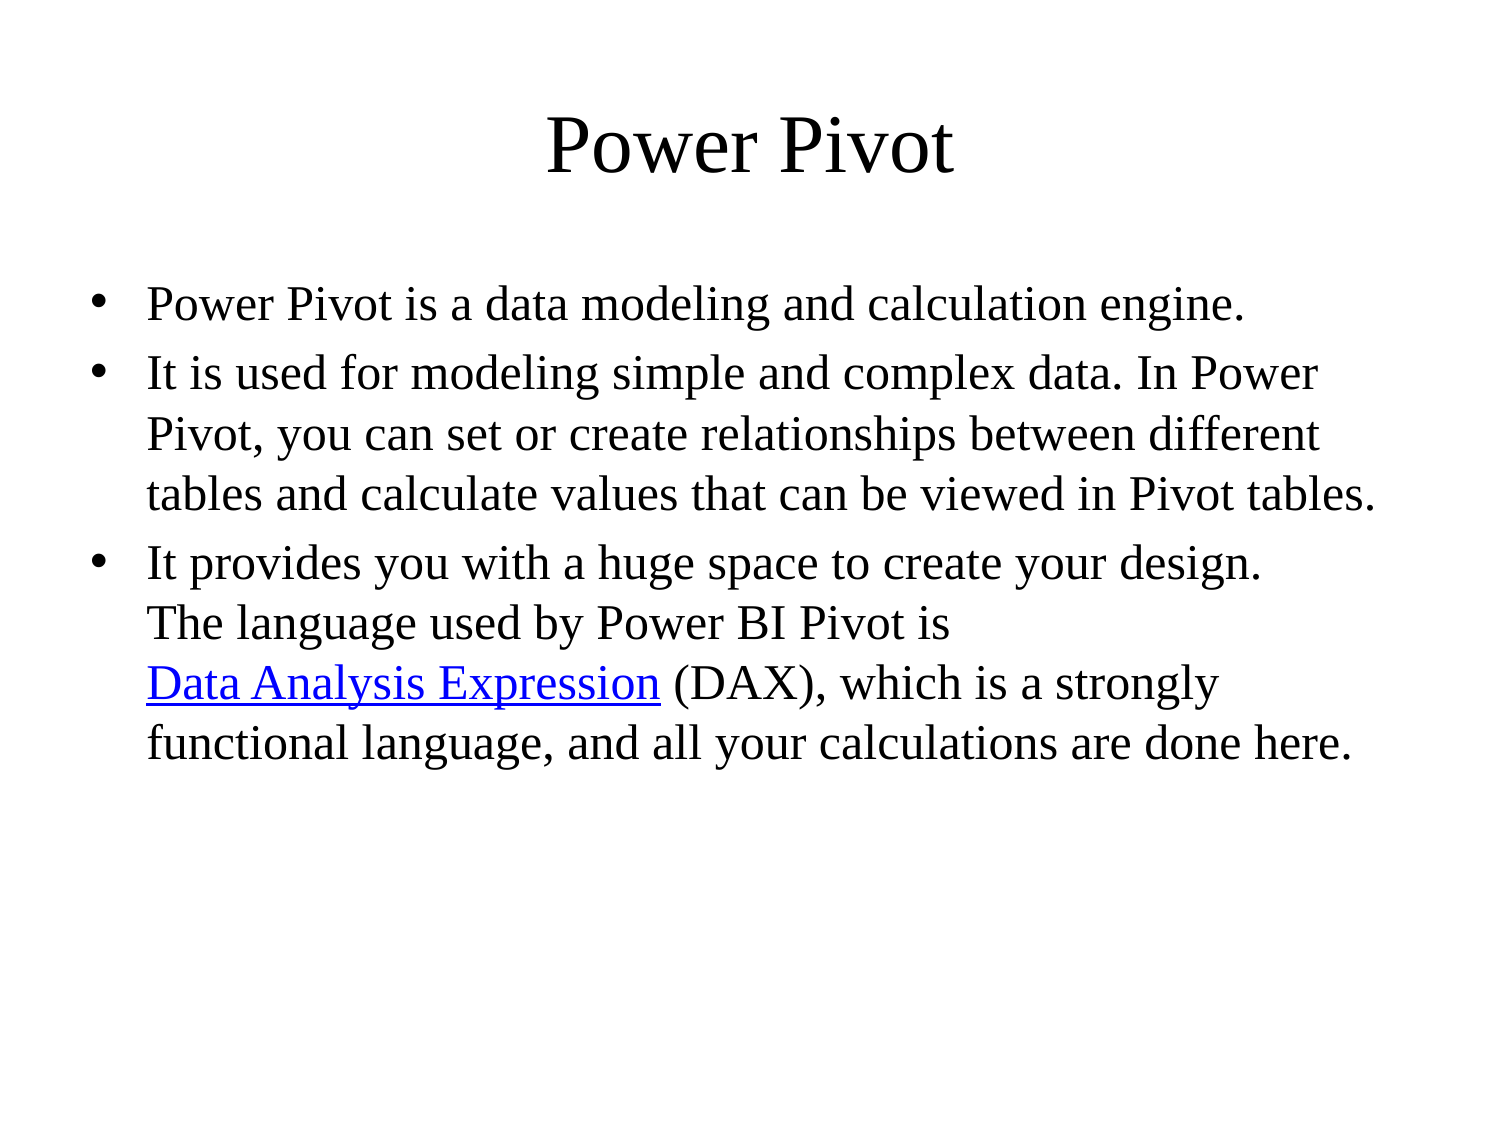

# Power Pivot
Power Pivot is a data modeling and calculation engine.
It is used for modeling simple and complex data. In Power Pivot, you can set or create relationships between different tables and calculate values that can be viewed in Pivot tables.
It provides you with a huge space to create your design.
The language used by Power BI Pivot is Data Analysis Expression (DAX), which is a strongly functional language, and all your calculations are done here.